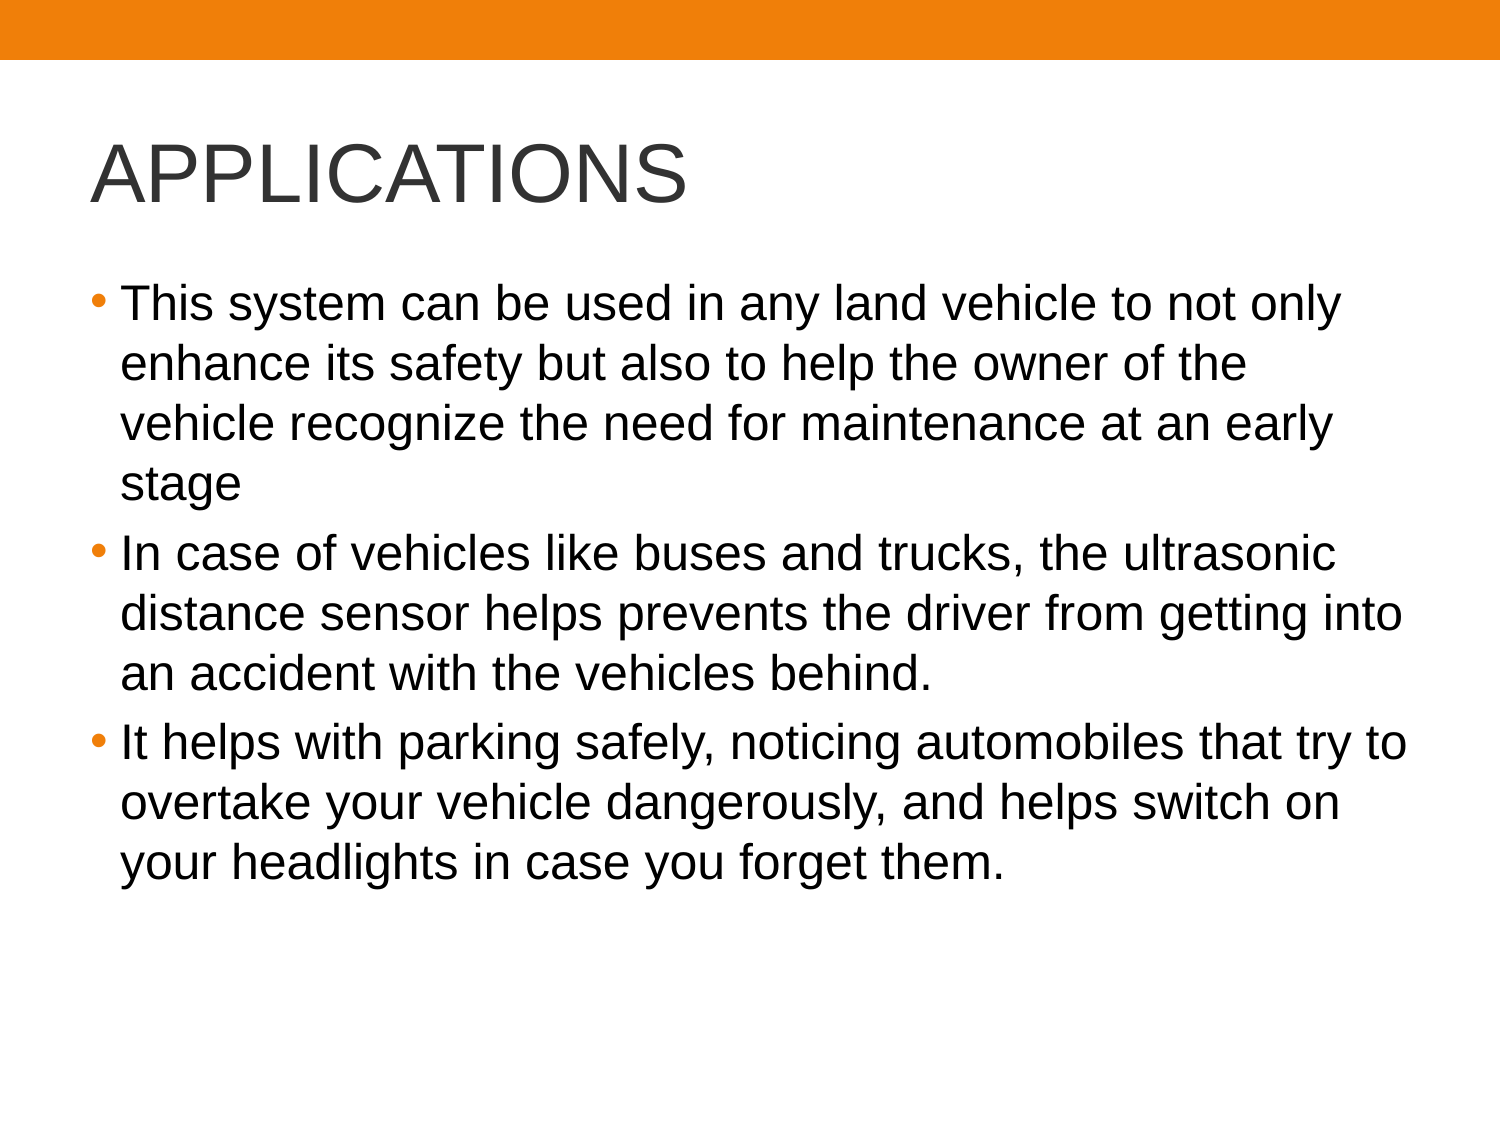

# APPLICATIONS
This system can be used in any land vehicle to not only enhance its safety but also to help the owner of the vehicle recognize the need for maintenance at an early stage
In case of vehicles like buses and trucks, the ultrasonic distance sensor helps prevents the driver from getting into an accident with the vehicles behind.
It helps with parking safely, noticing automobiles that try to overtake your vehicle dangerously, and helps switch on your headlights in case you forget them.